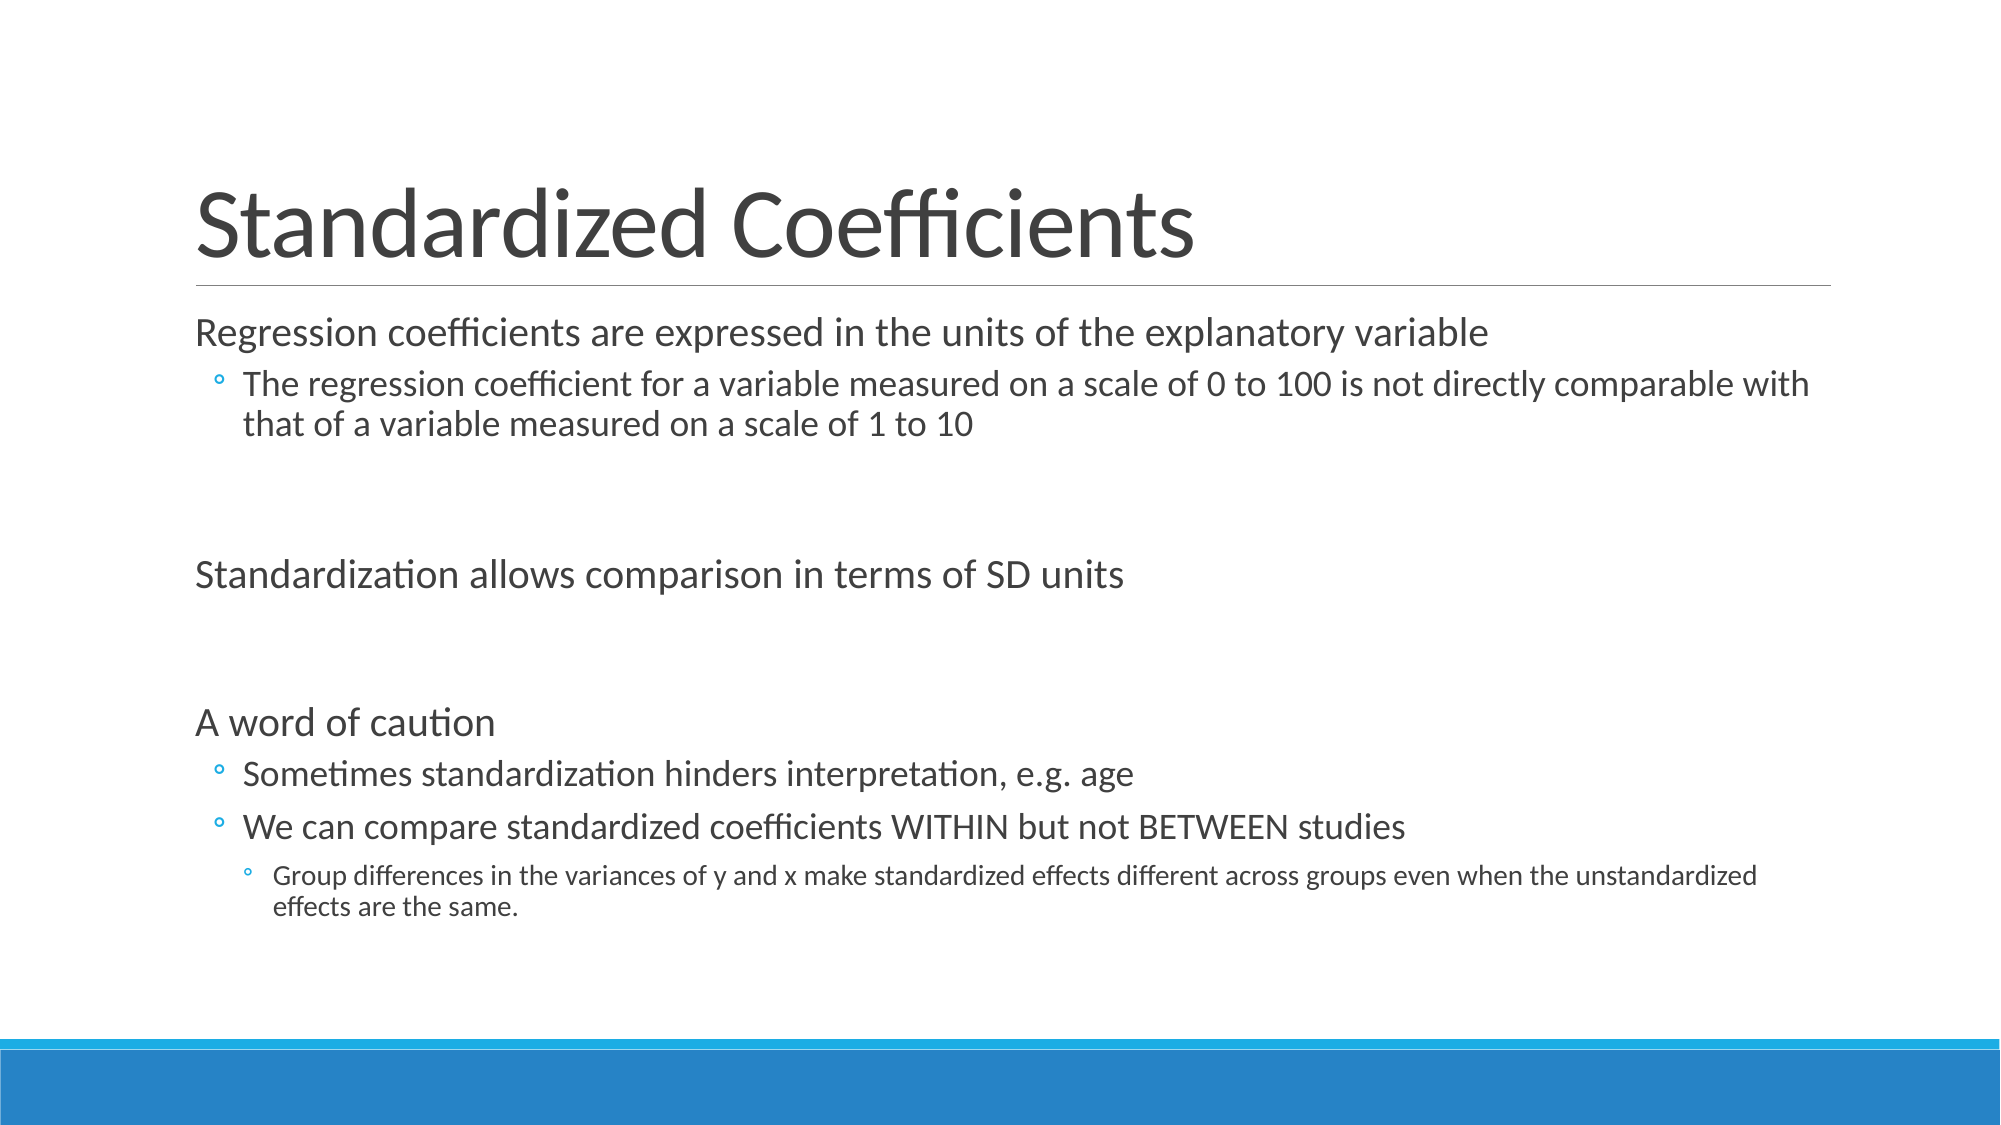

# Standardized Coefficients
Regression coefficients are expressed in the units of the explanatory variable
The regression coefficient for a variable measured on a scale of 0 to 100 is not directly comparable with that of a variable measured on a scale of 1 to 10

Standardization allows comparison in terms of SD units

A word of caution
Sometimes standardization hinders interpretation, e.g. age
We can compare standardized coefficients WITHIN but not BETWEEN studies
Group differences in the variances of y and x make standardized effects different across groups even when the unstandardized effects are the same.